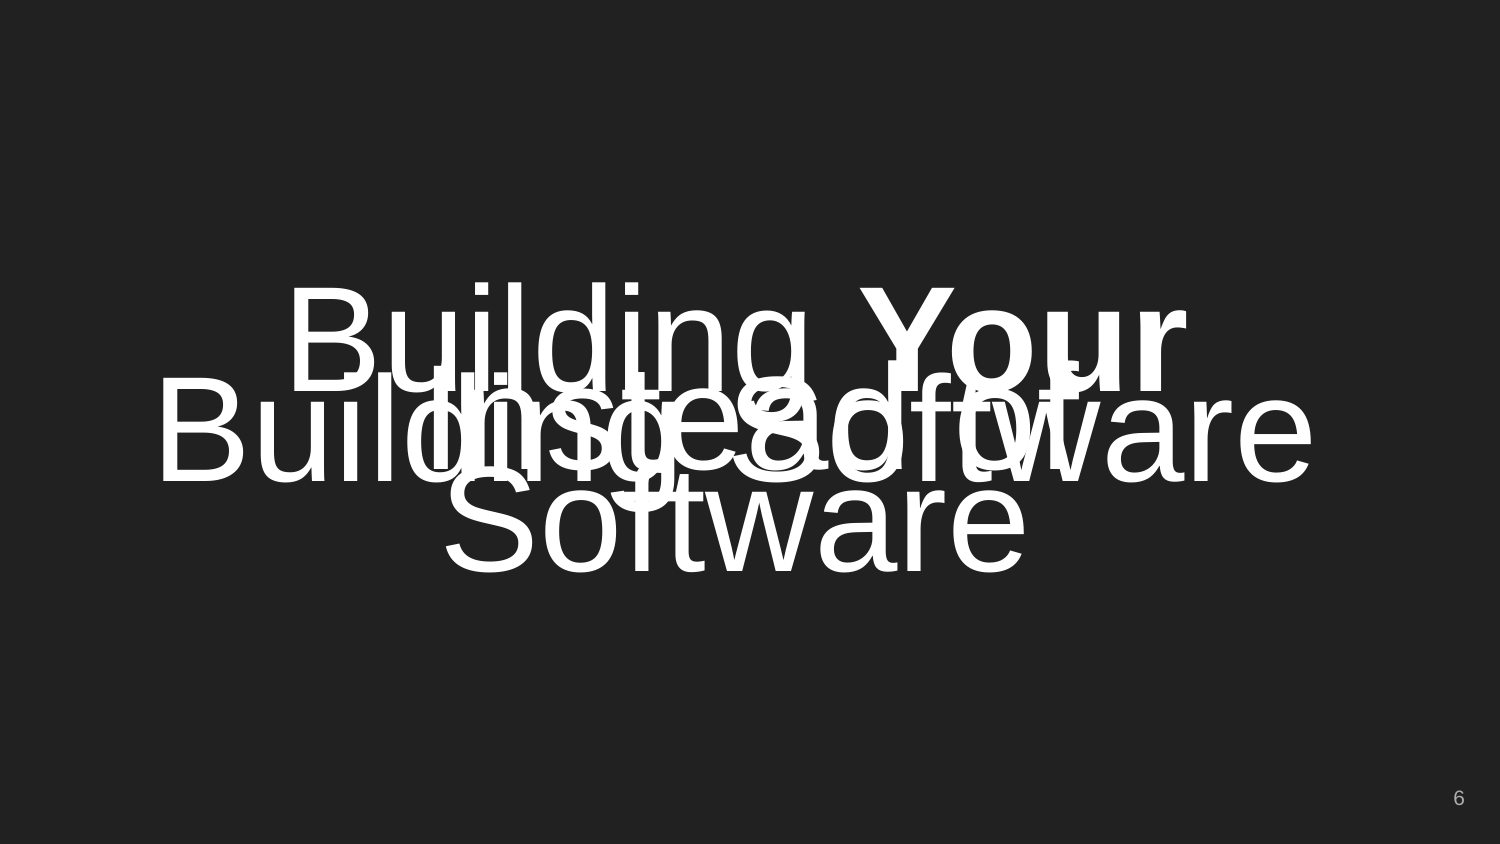

Instead of
# Building Software
Building Your Software
6